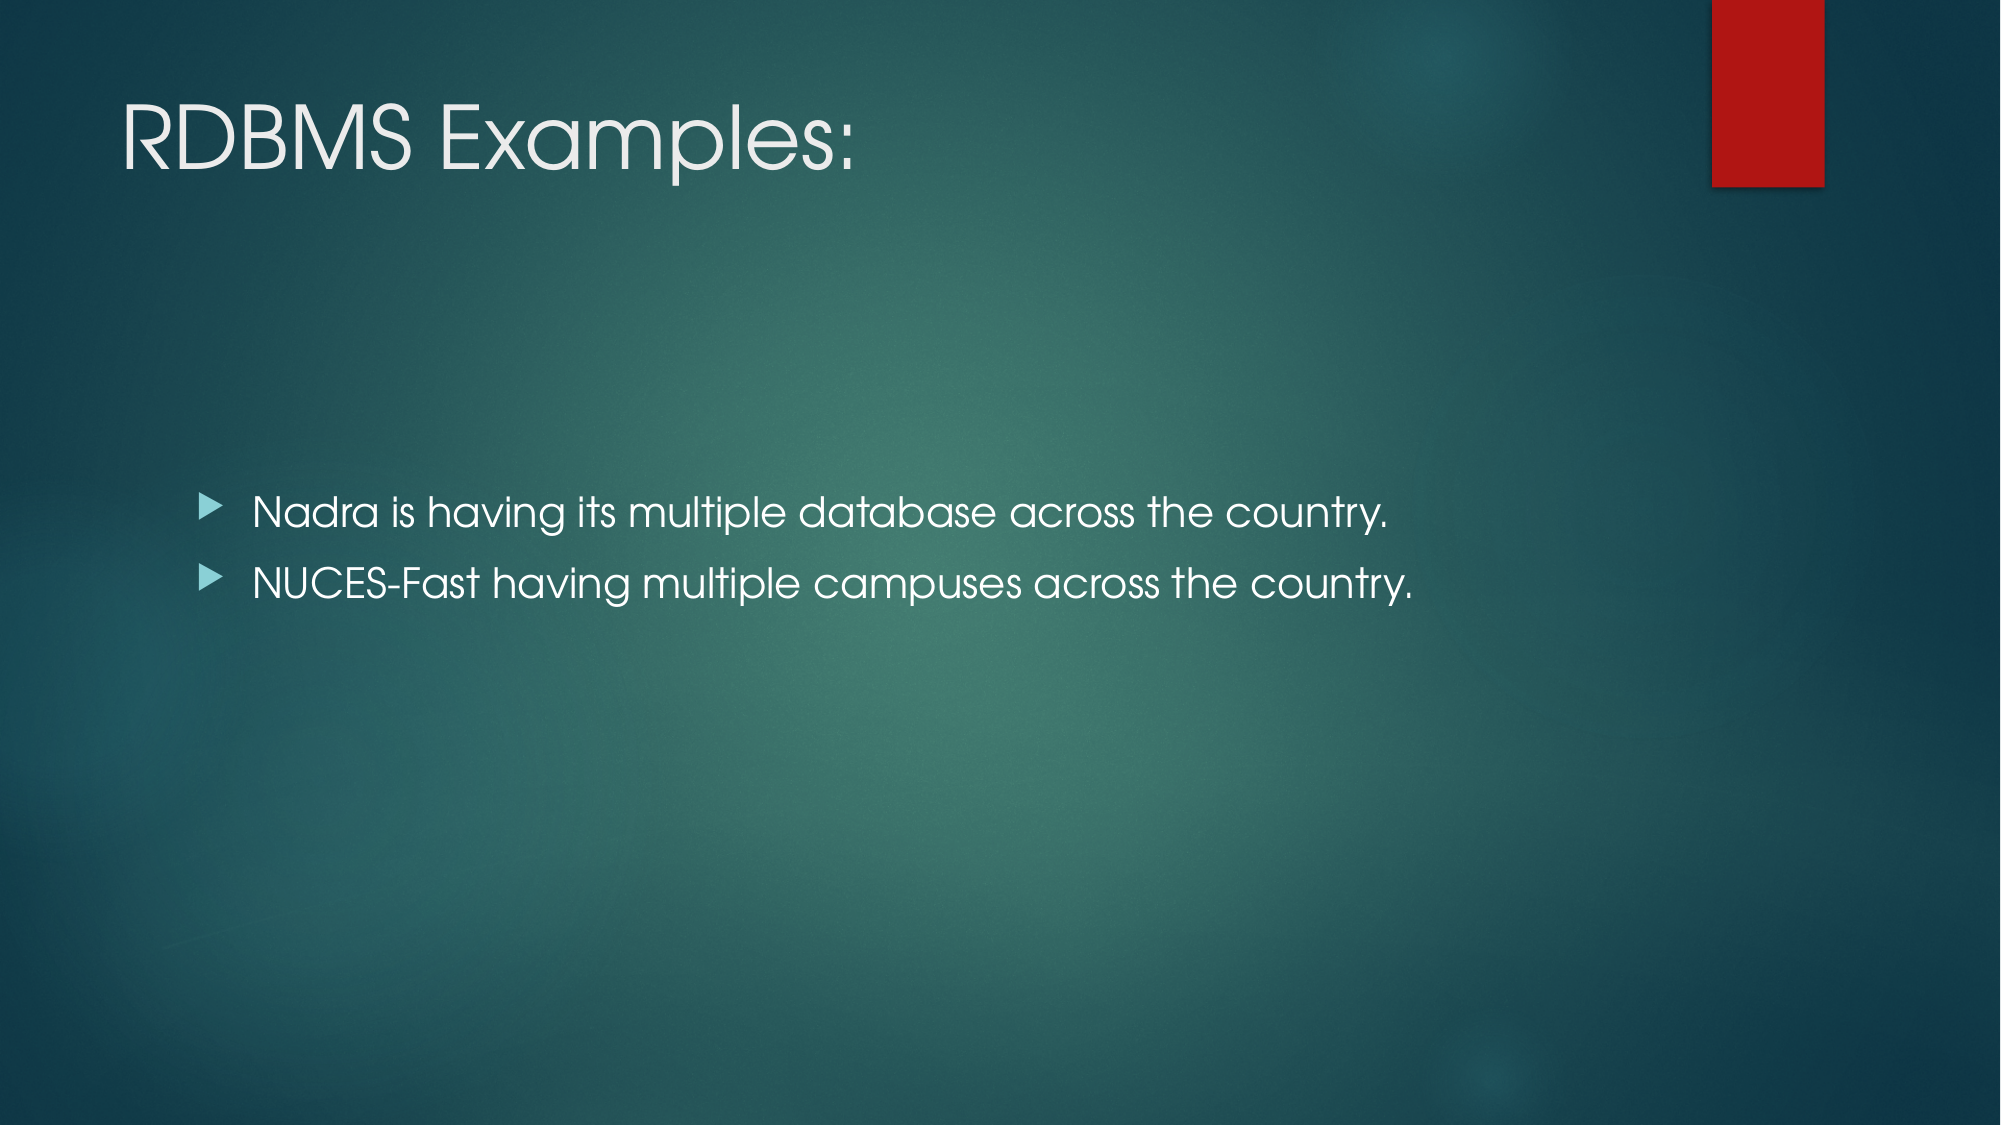

# RDBMS Examples:

Nadra is having its multiple database across the country.
NUCES-Fast having multiple campuses across the country.